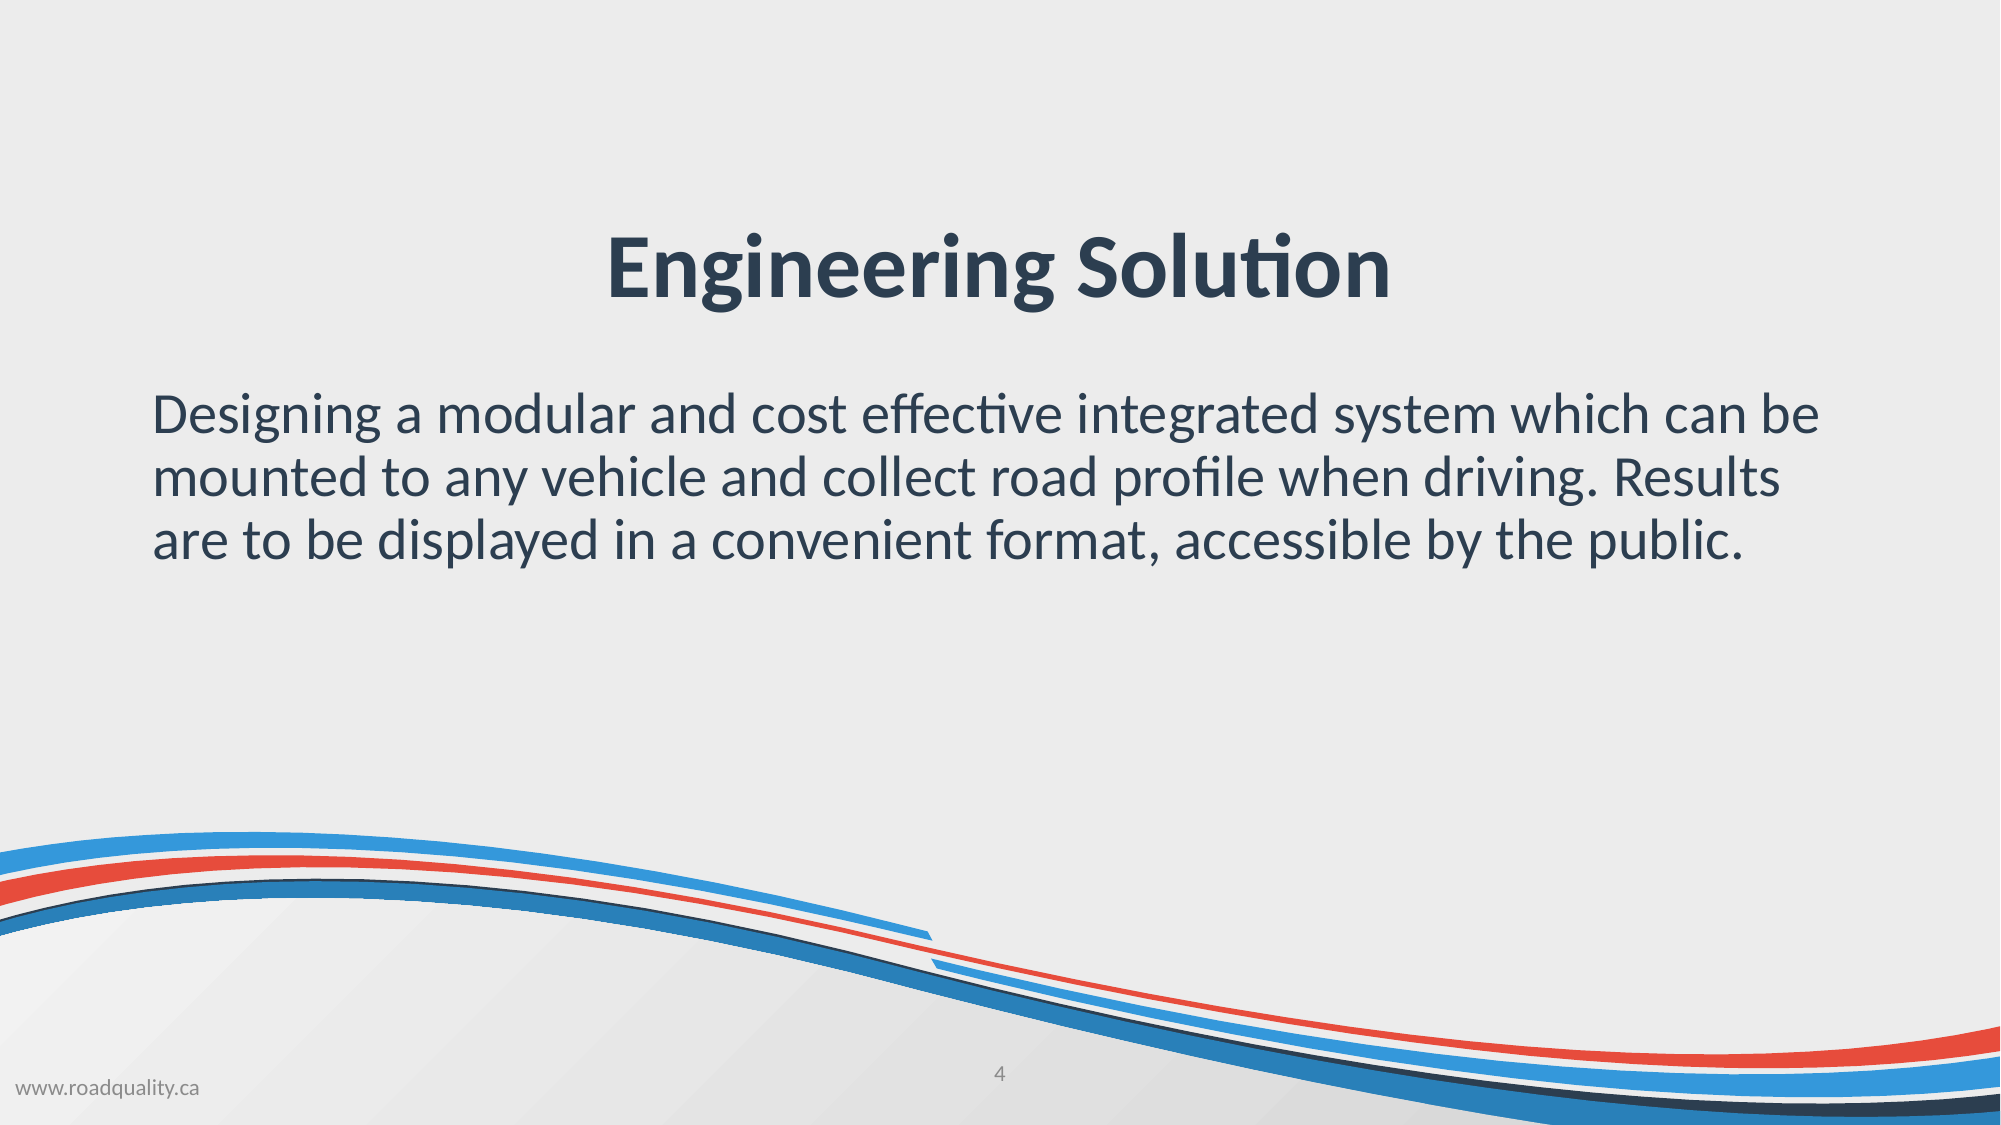

# Engineering Solution
Designing a modular and cost effective integrated system which can be mounted to any vehicle and collect road profile when driving. Results are to be displayed in a convenient format, accessible by the public.

4
www.roadquality.ca